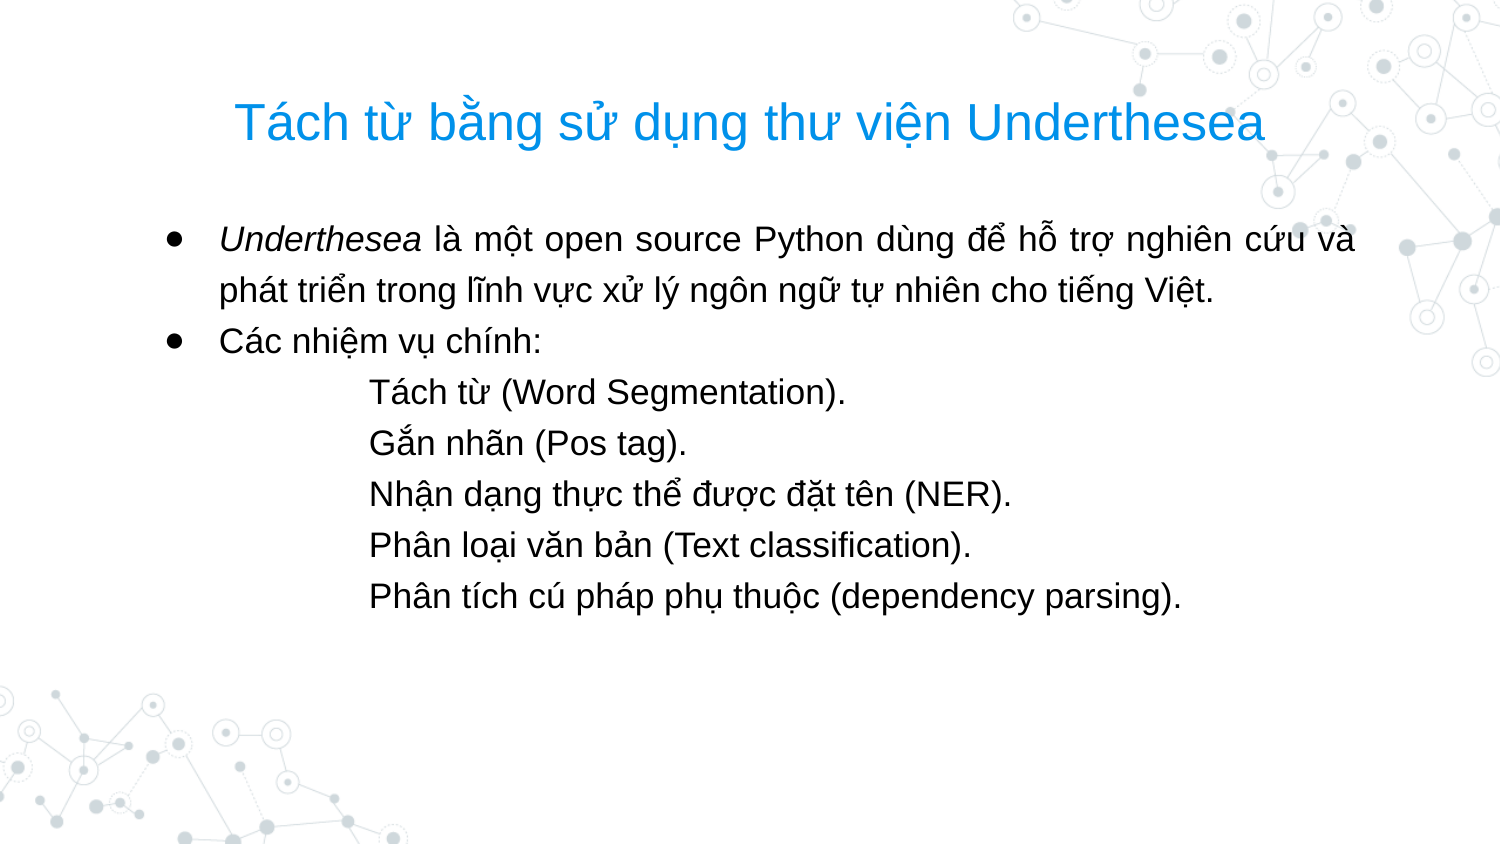

# Tách từ bằng sử dụng thư viện Underthesea
Underthesea là một open source Python dùng để hỗ trợ nghiên cứu và phát triển trong lĩnh vực xử lý ngôn ngữ tự nhiên cho tiếng Việt.
Các nhiệm vụ chính:
Tách từ (Word Segmentation).
Gắn nhãn (Pos tag).
Nhận dạng thực thể được đặt tên (NER).
Phân loại văn bản (Text classification).
Phân tích cú pháp phụ thuộc (dependency parsing).